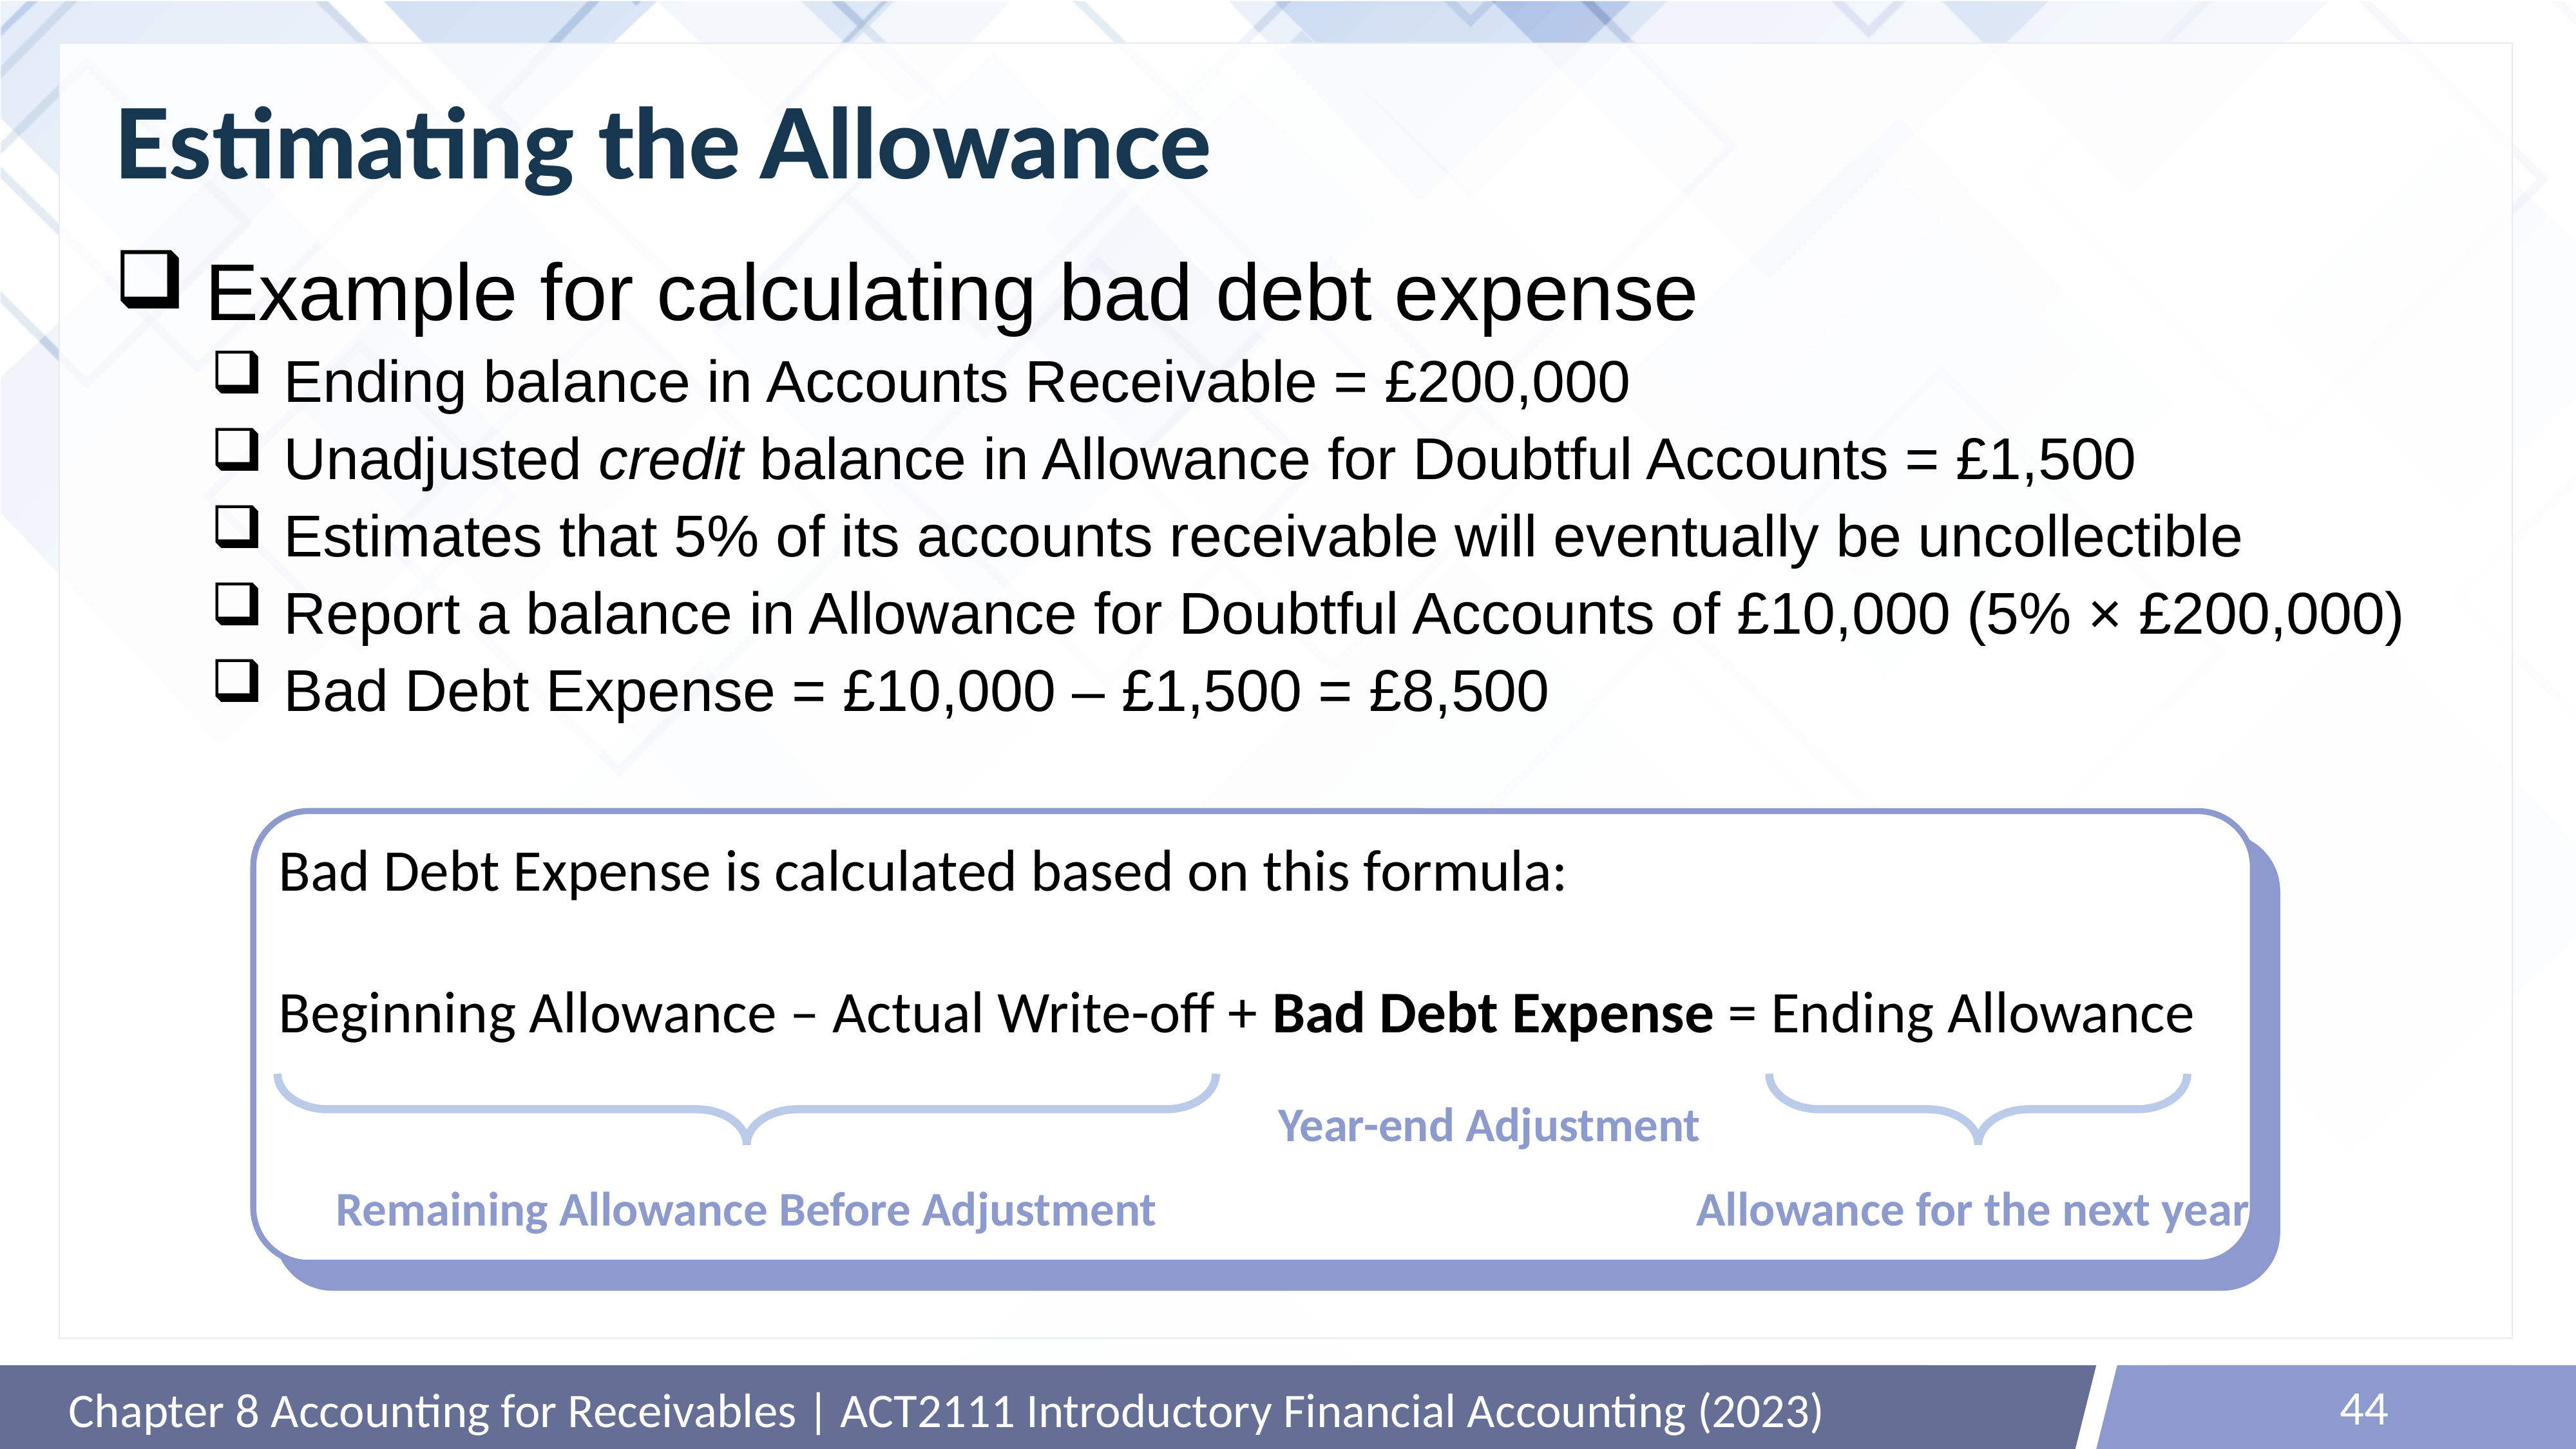

# Estimating the Allowance
Example for calculating bad debt expense
Ending balance in Accounts Receivable = £200,000
Unadjusted credit balance in Allowance for Doubtful Accounts = £1,500
Estimates that 5% of its accounts receivable will eventually be uncollectible
Report a balance in Allowance for Doubtful Accounts of £10,000 (5% × £200,000)
Bad Debt Expense = £10,000 – £1,500 = £8,500

Bad Debt Expense is calculated based on this formula:

Beginning Allowance – Actual Write-off + Bad Debt Expense = Ending Allowance

Year-end Adjustment
Remaining Allowance Before Adjustment
Allowance for the next year
44
Chapter 8 Accounting for Receivables | ACT2111 Introductory Financial Accounting (2023)